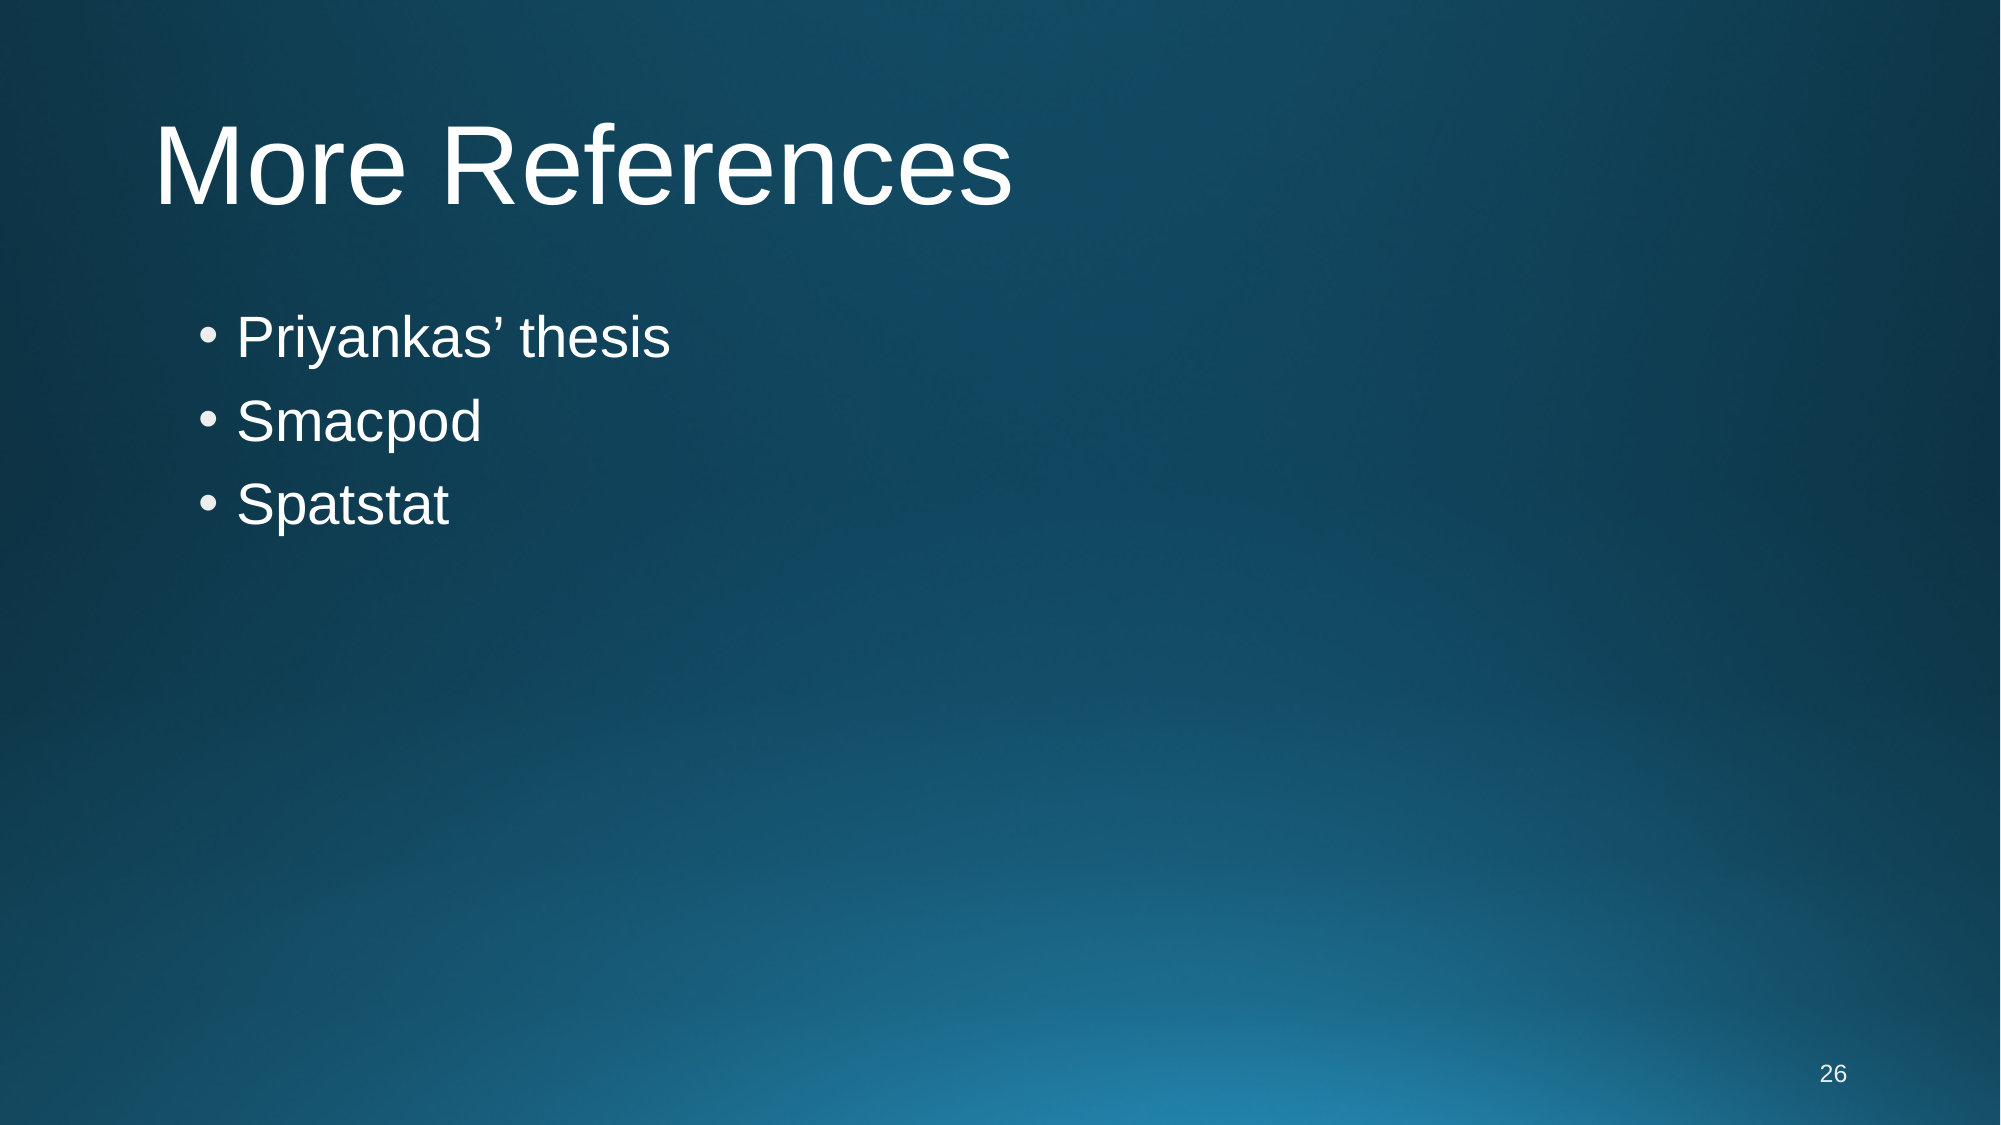

# More References
Priyankas’ thesis
Smacpod
Spatstat
26